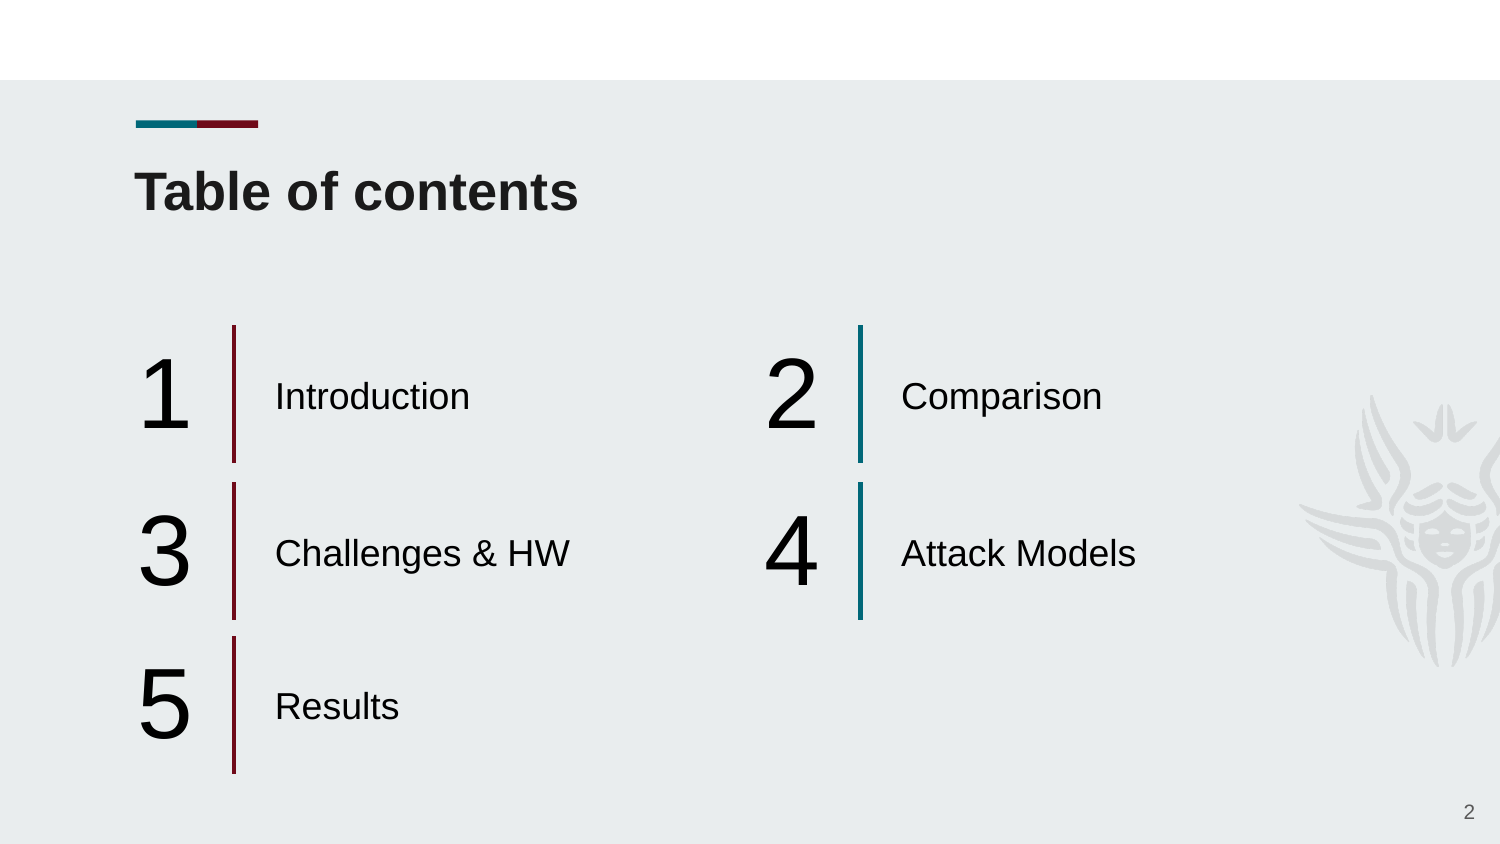

# Table of contents
Introduction
Comparison
Challenges & HW
Attack Models

Results
2